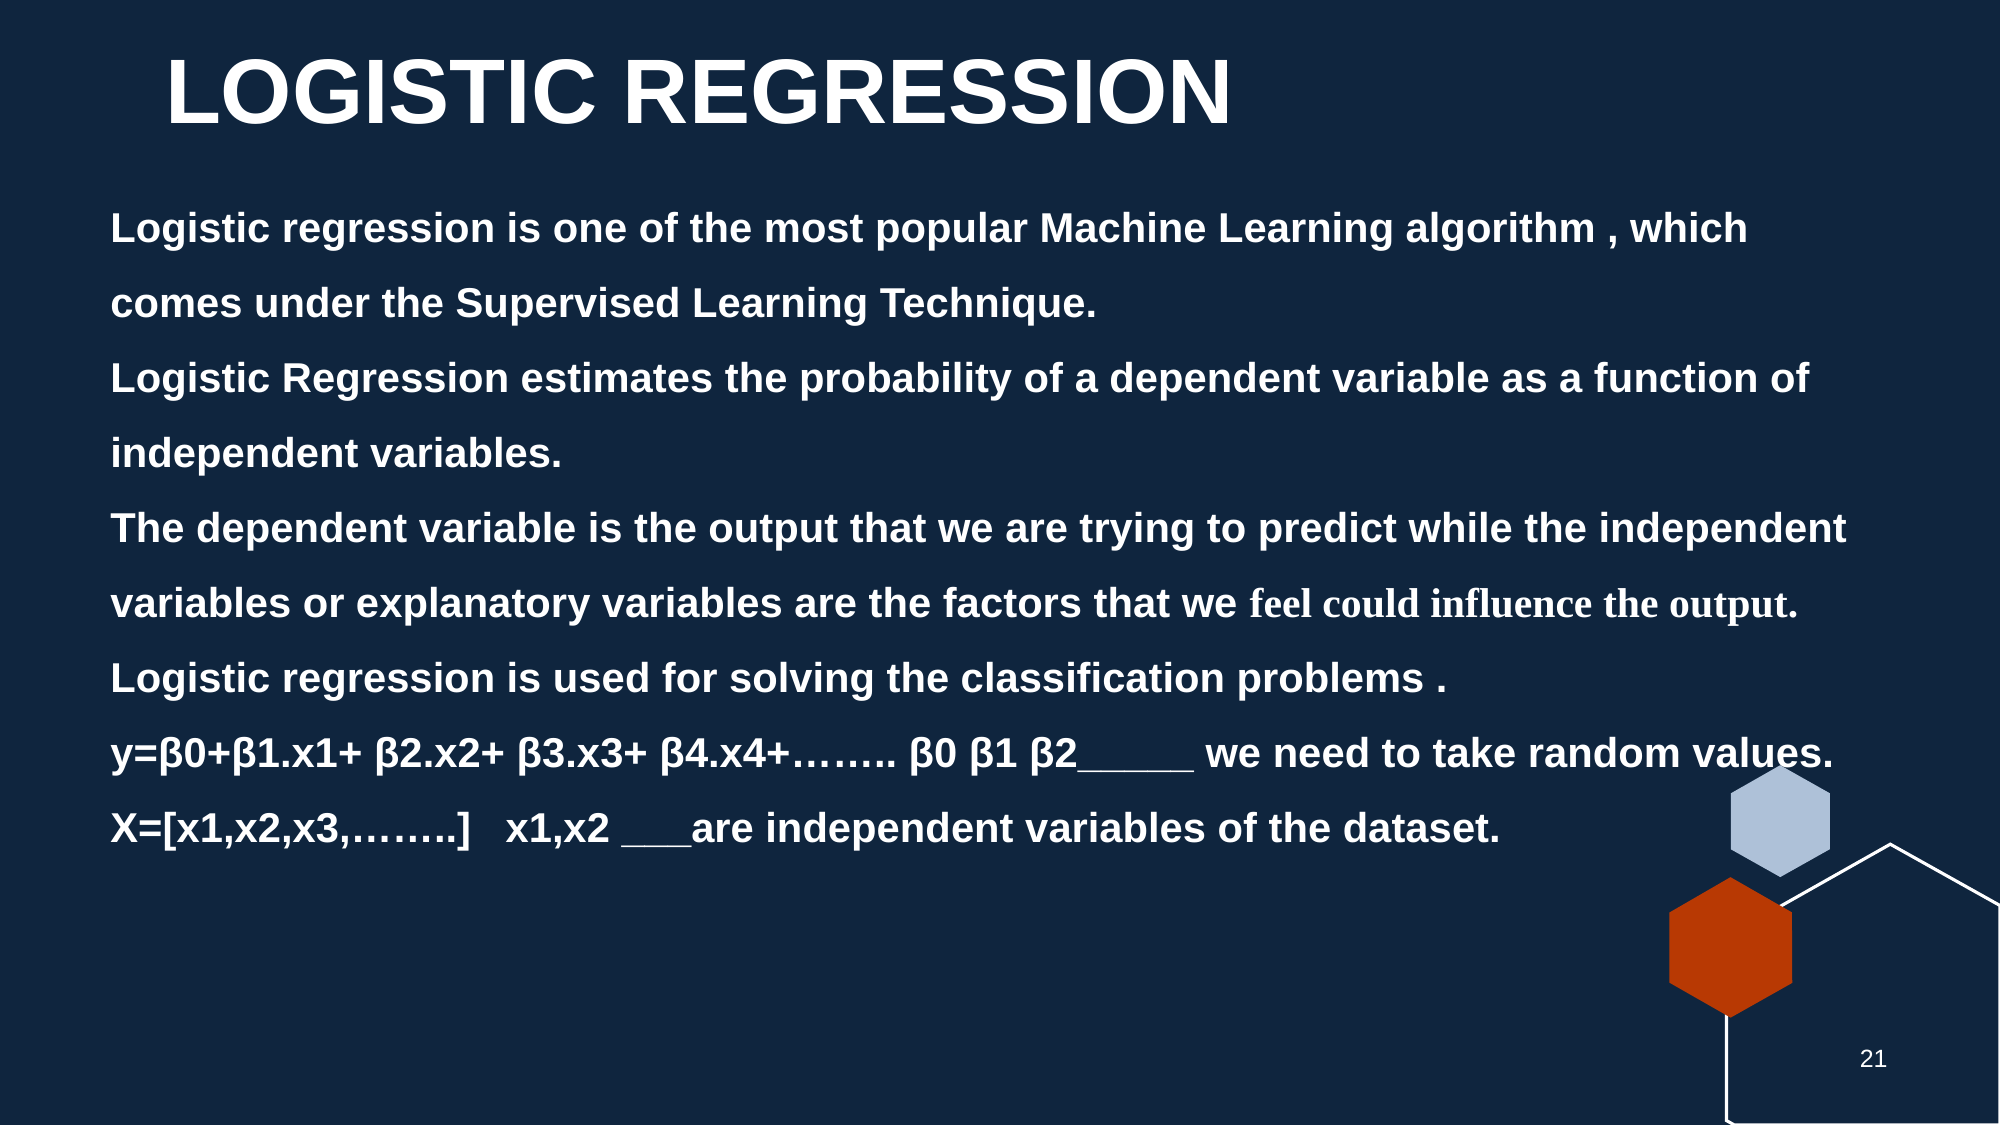

LOGISTIC REGRESSION
# Logistic regression is one of the most popular Machine Learning algorithm , which comes under the Supervised Learning Technique. Logistic Regression estimates the probability of a dependent variable as a function of independent variables. The dependent variable is the output that we are trying to predict while the independent variables or explanatory variables are the factors that we feel could influence the output. Logistic regression is used for solving the classification problems . y=β0+β1.x1+ β2.x2+ β3.x3+ β4.x4+…….. β0 β1 β2_____ we need to take random values. X=[x1,x2,x3,……..]   x1,x2 ___are independent variables of the dataset.
21